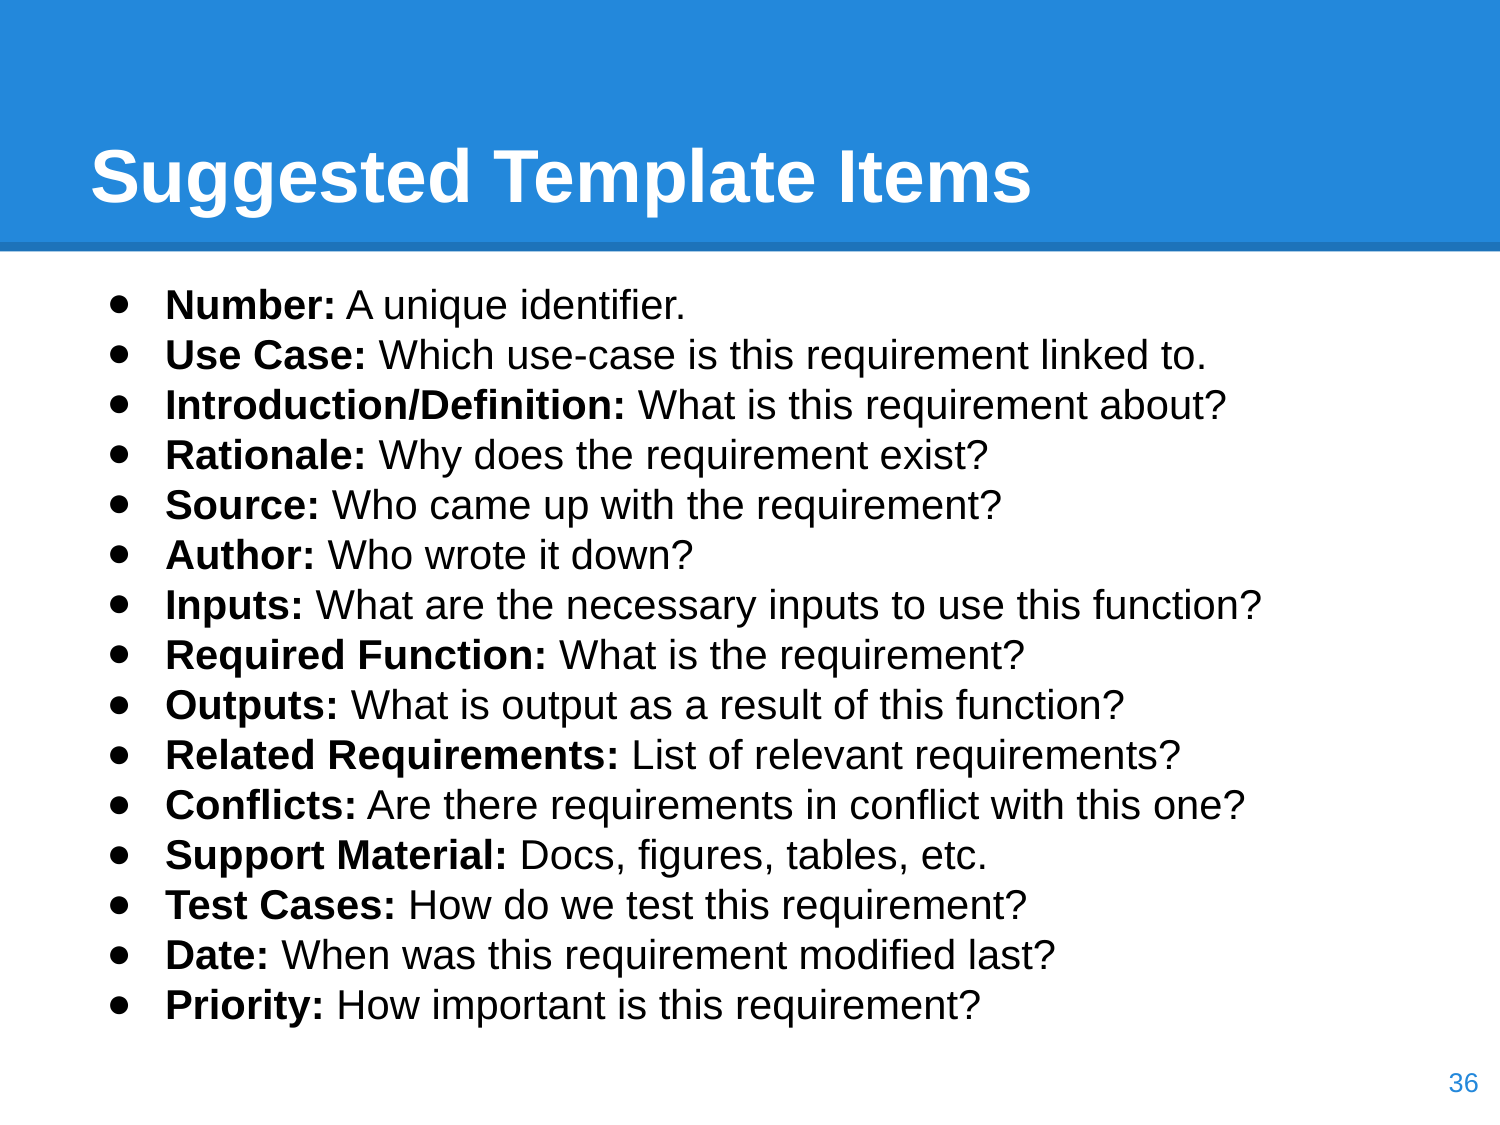

# Suggested Template Items
Number: A unique identifier.
Use Case: Which use-case is this requirement linked to.
Introduction/Definition: What is this requirement about?
Rationale: Why does the requirement exist?
Source: Who came up with the requirement?
Author: Who wrote it down?
Inputs: What are the necessary inputs to use this function?
Required Function: What is the requirement?
Outputs: What is output as a result of this function?
Related Requirements: List of relevant requirements?
Conflicts: Are there requirements in conflict with this one?
Support Material: Docs, figures, tables, etc.
Test Cases: How do we test this requirement?
Date: When was this requirement modified last?
Priority: How important is this requirement?
36